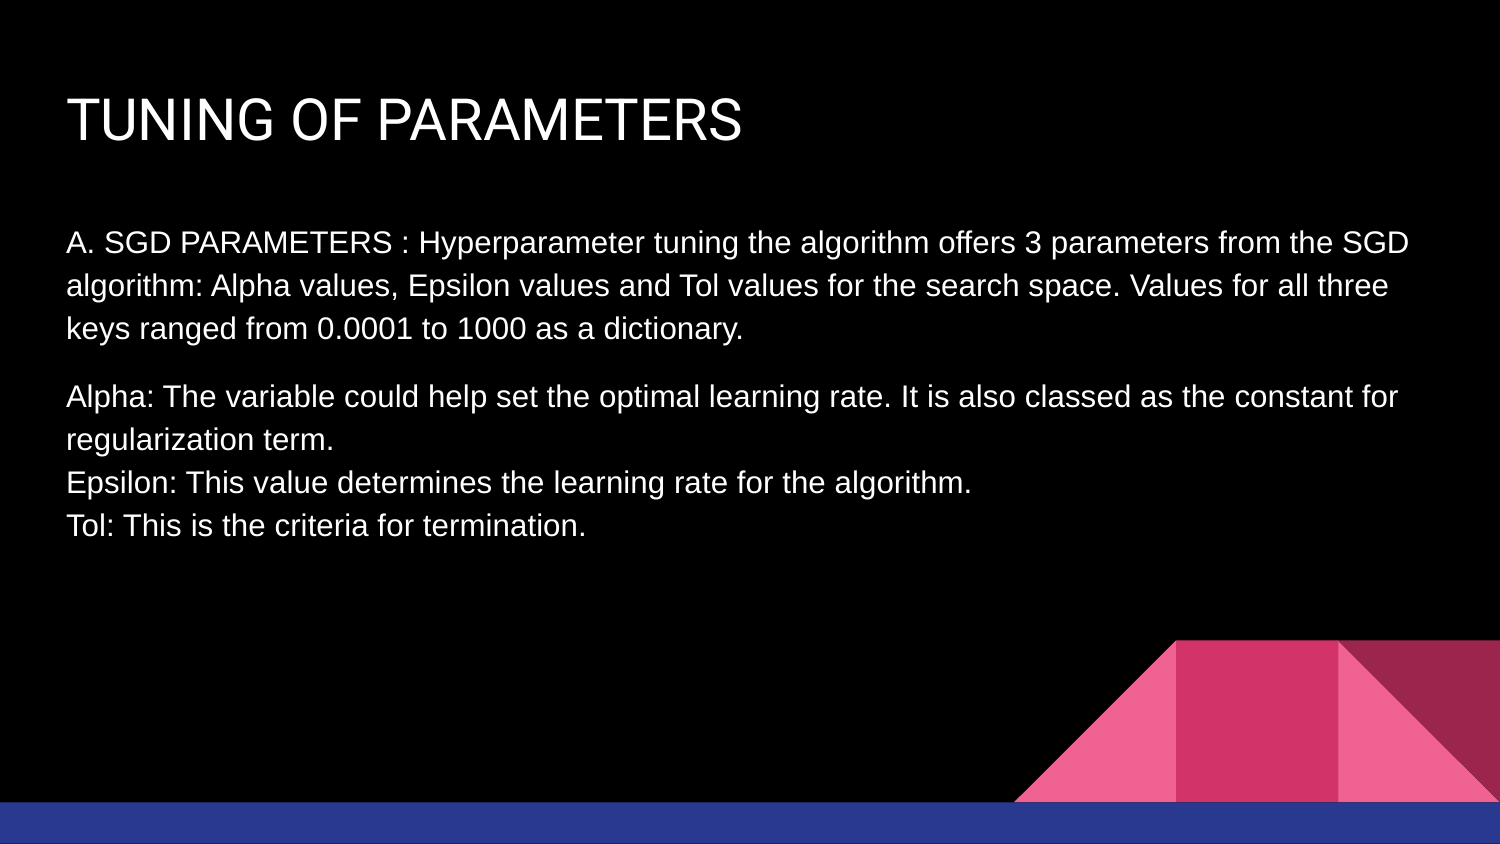

# TUNING OF PARAMETERS
A. SGD PARAMETERS : Hyperparameter tuning the algorithm offers 3 parameters from the SGD algorithm: Alpha values, Epsilon values and Tol values for the search space. Values for all three keys ranged from 0.0001 to 1000 as a dictionary.
Alpha: The variable could help set the optimal learning rate. It is also classed as the constant for regularization term.
Epsilon: This value determines the learning rate for the algorithm.
Tol: This is the criteria for termination.